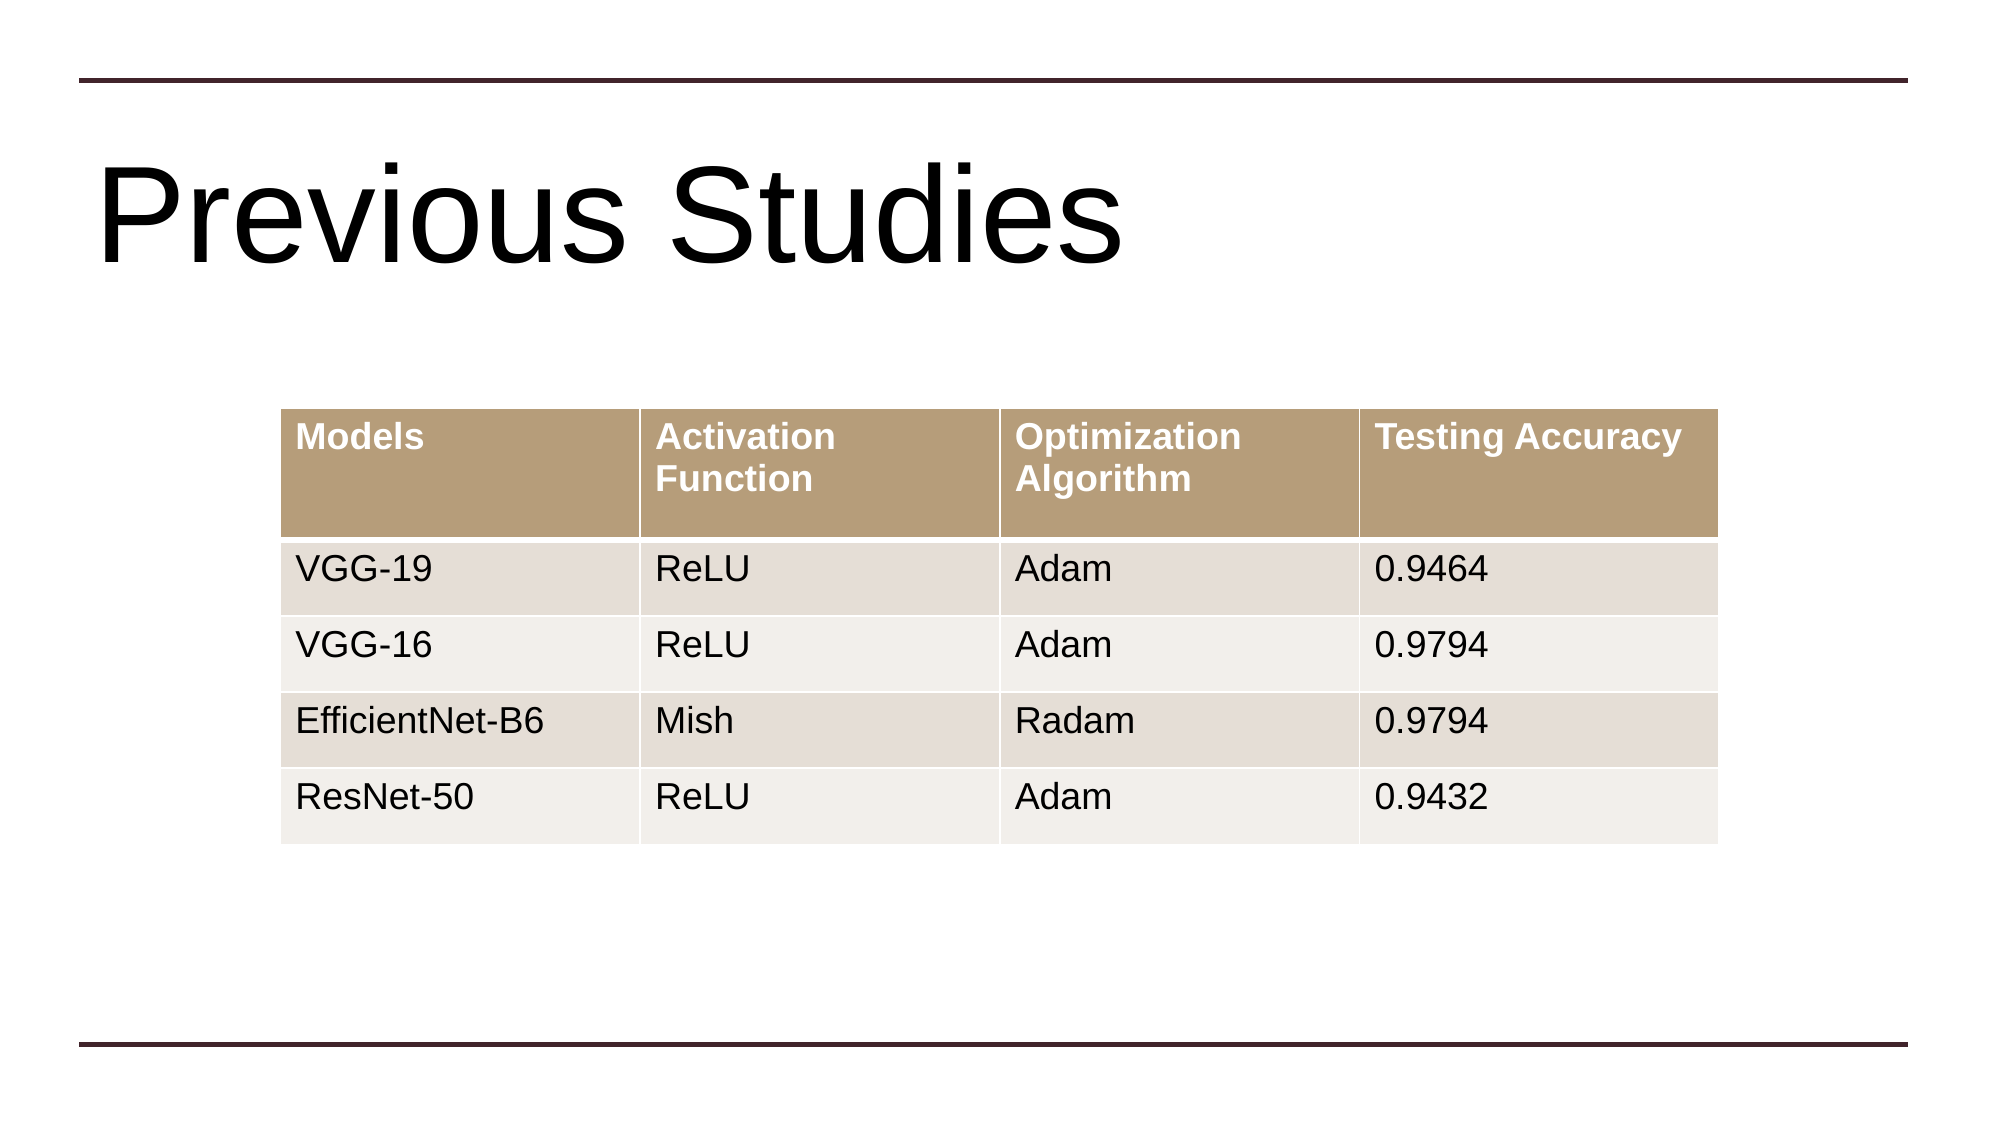

# Previous Studies

| Models | Activation Function | Optimization Algorithm | Testing Accuracy |
| --- | --- | --- | --- |
| VGG-19 | ReLU | Adam | 0.9464 |
| VGG-16 | ReLU | Adam | 0.9794 |
| EfficientNet-B6 | Mish | Radam | 0.9794 |
| ResNet-50 | ReLU | Adam | 0.9432 |